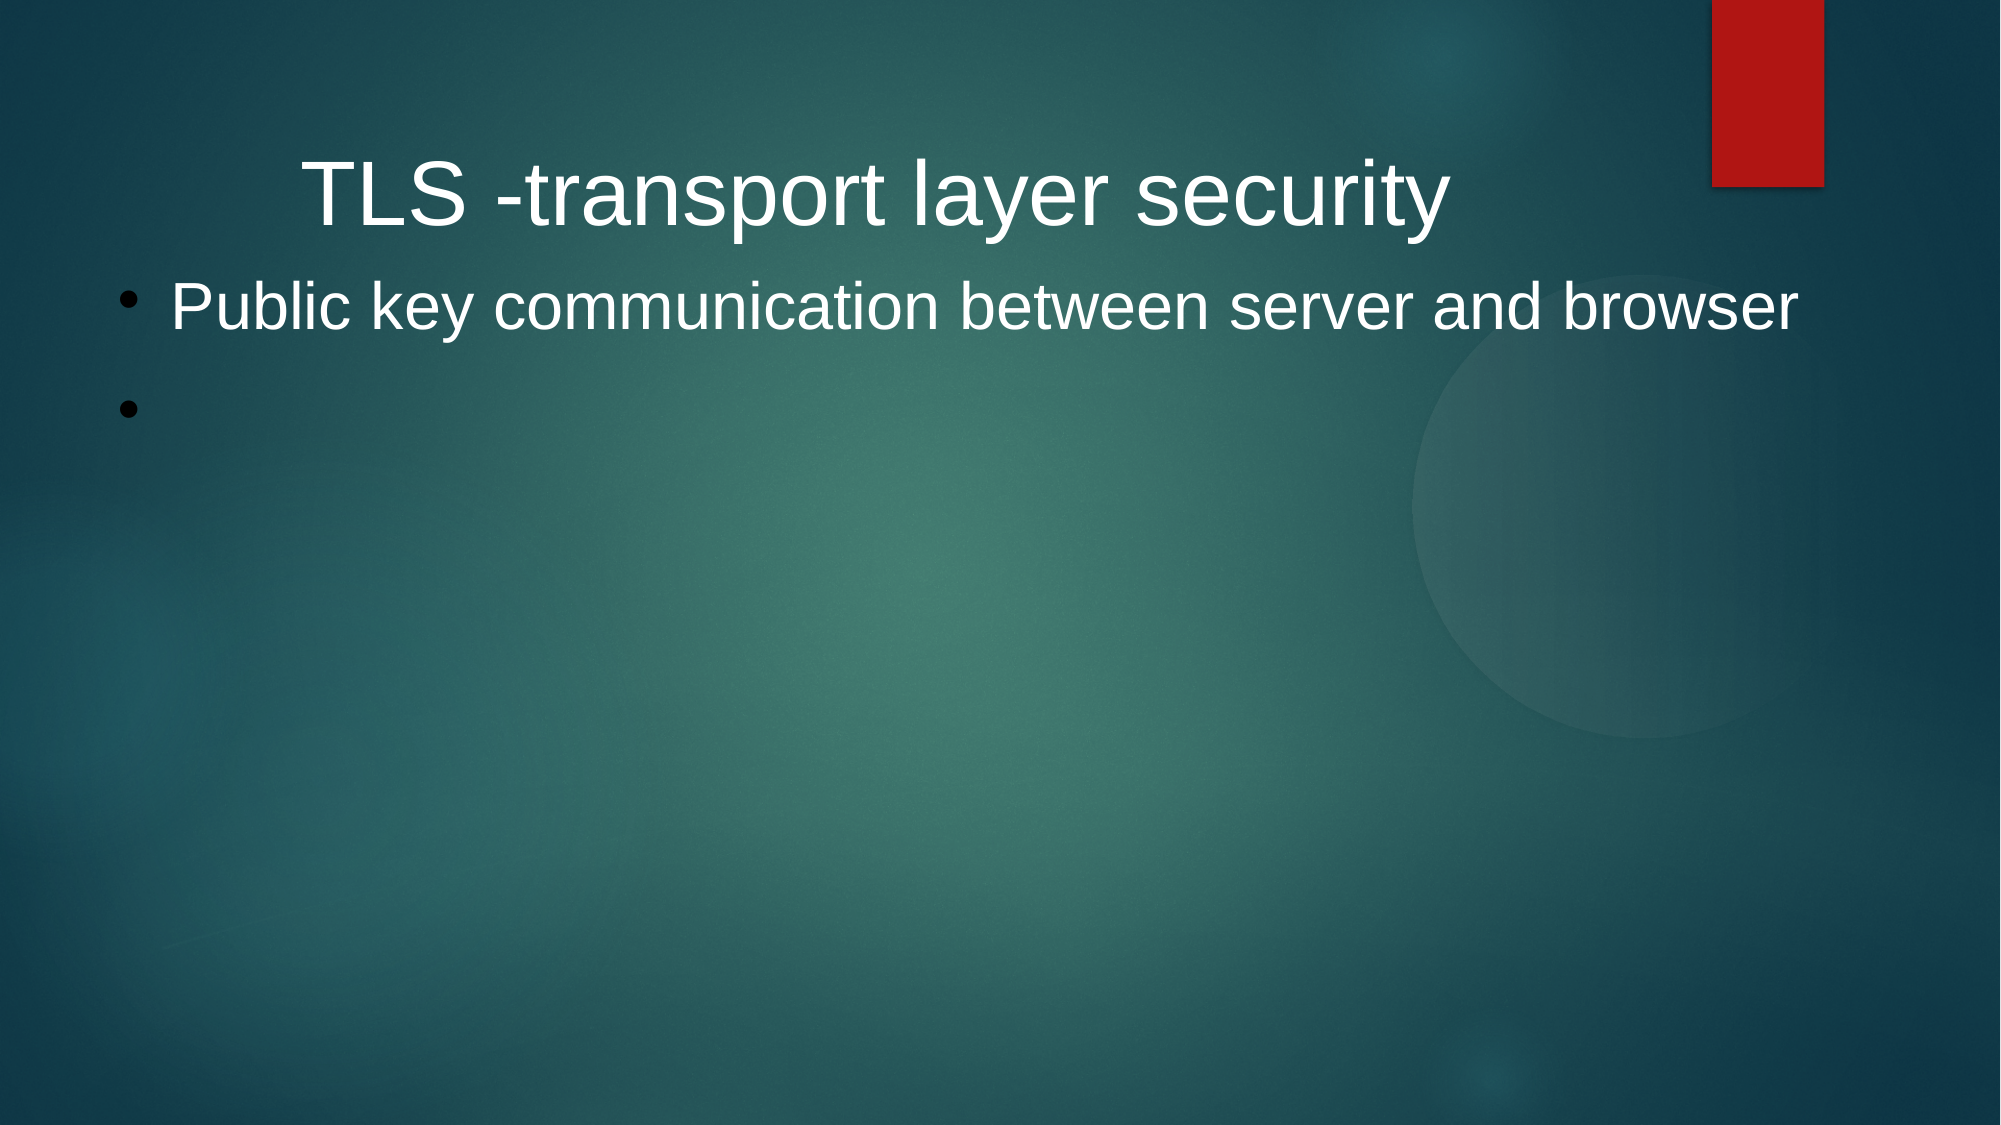

TLS -transport layer security
Public key communication between server and browser